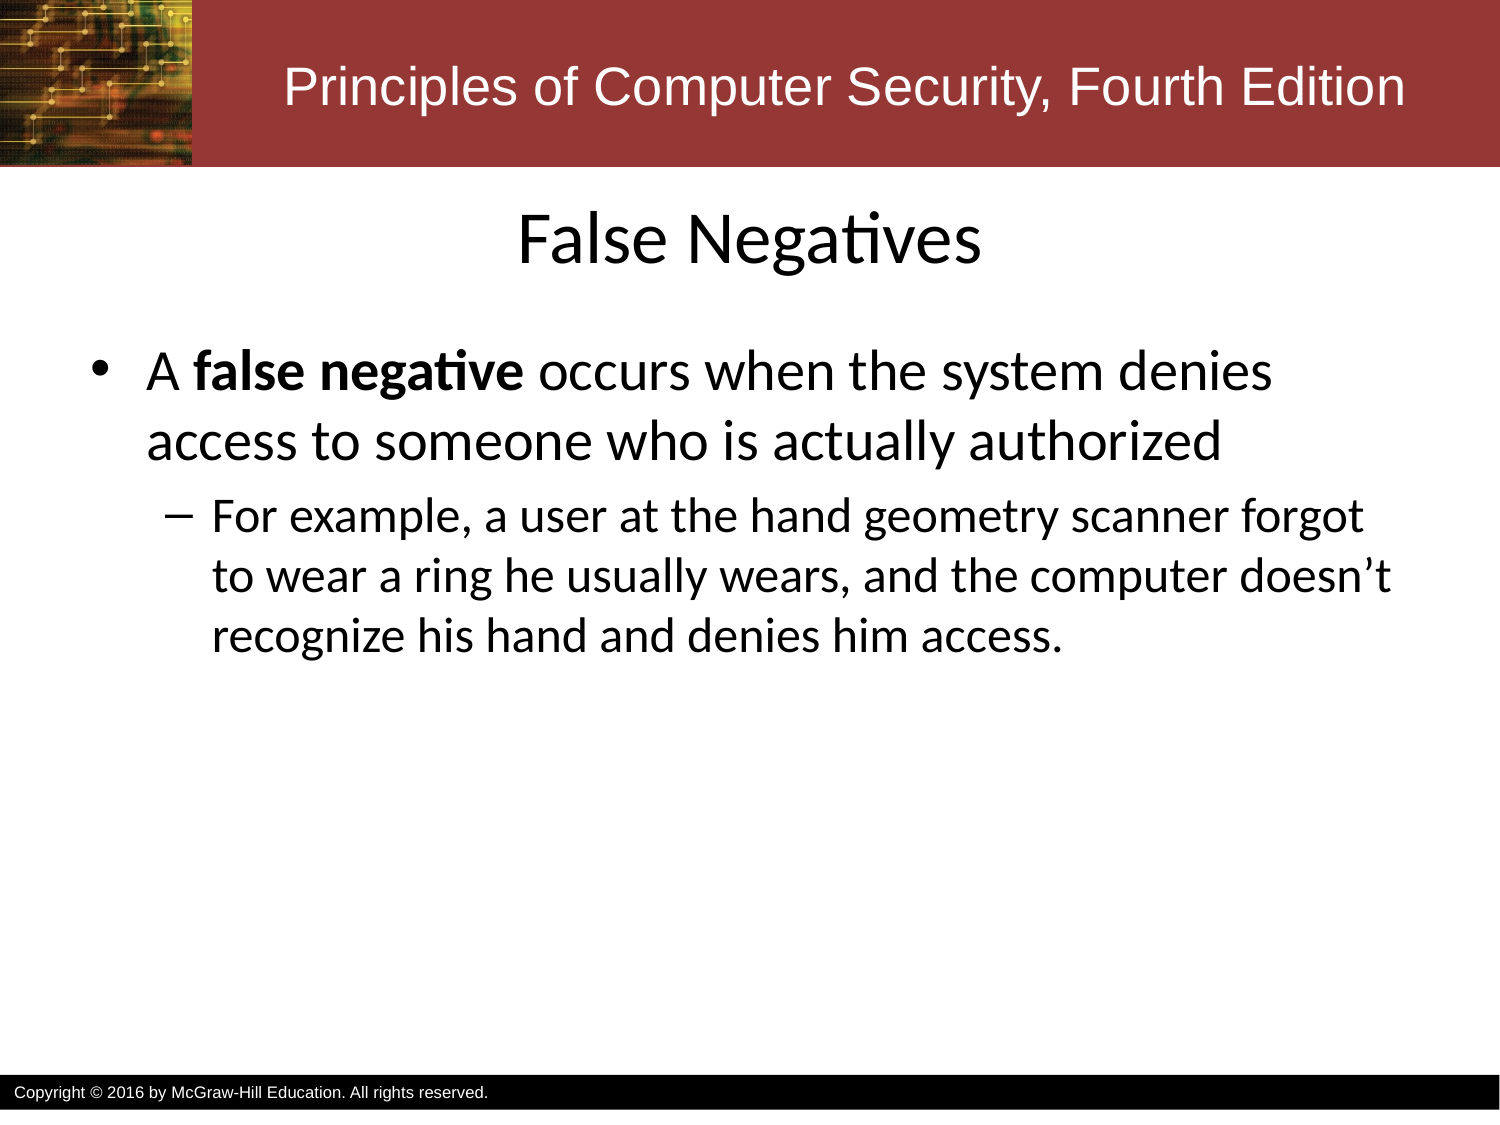

# False Negatives
A false negative occurs when the system denies access to someone who is actually authorized
For example, a user at the hand geometry scanner forgot to wear a ring he usually wears, and the computer doesn’t recognize his hand and denies him access.